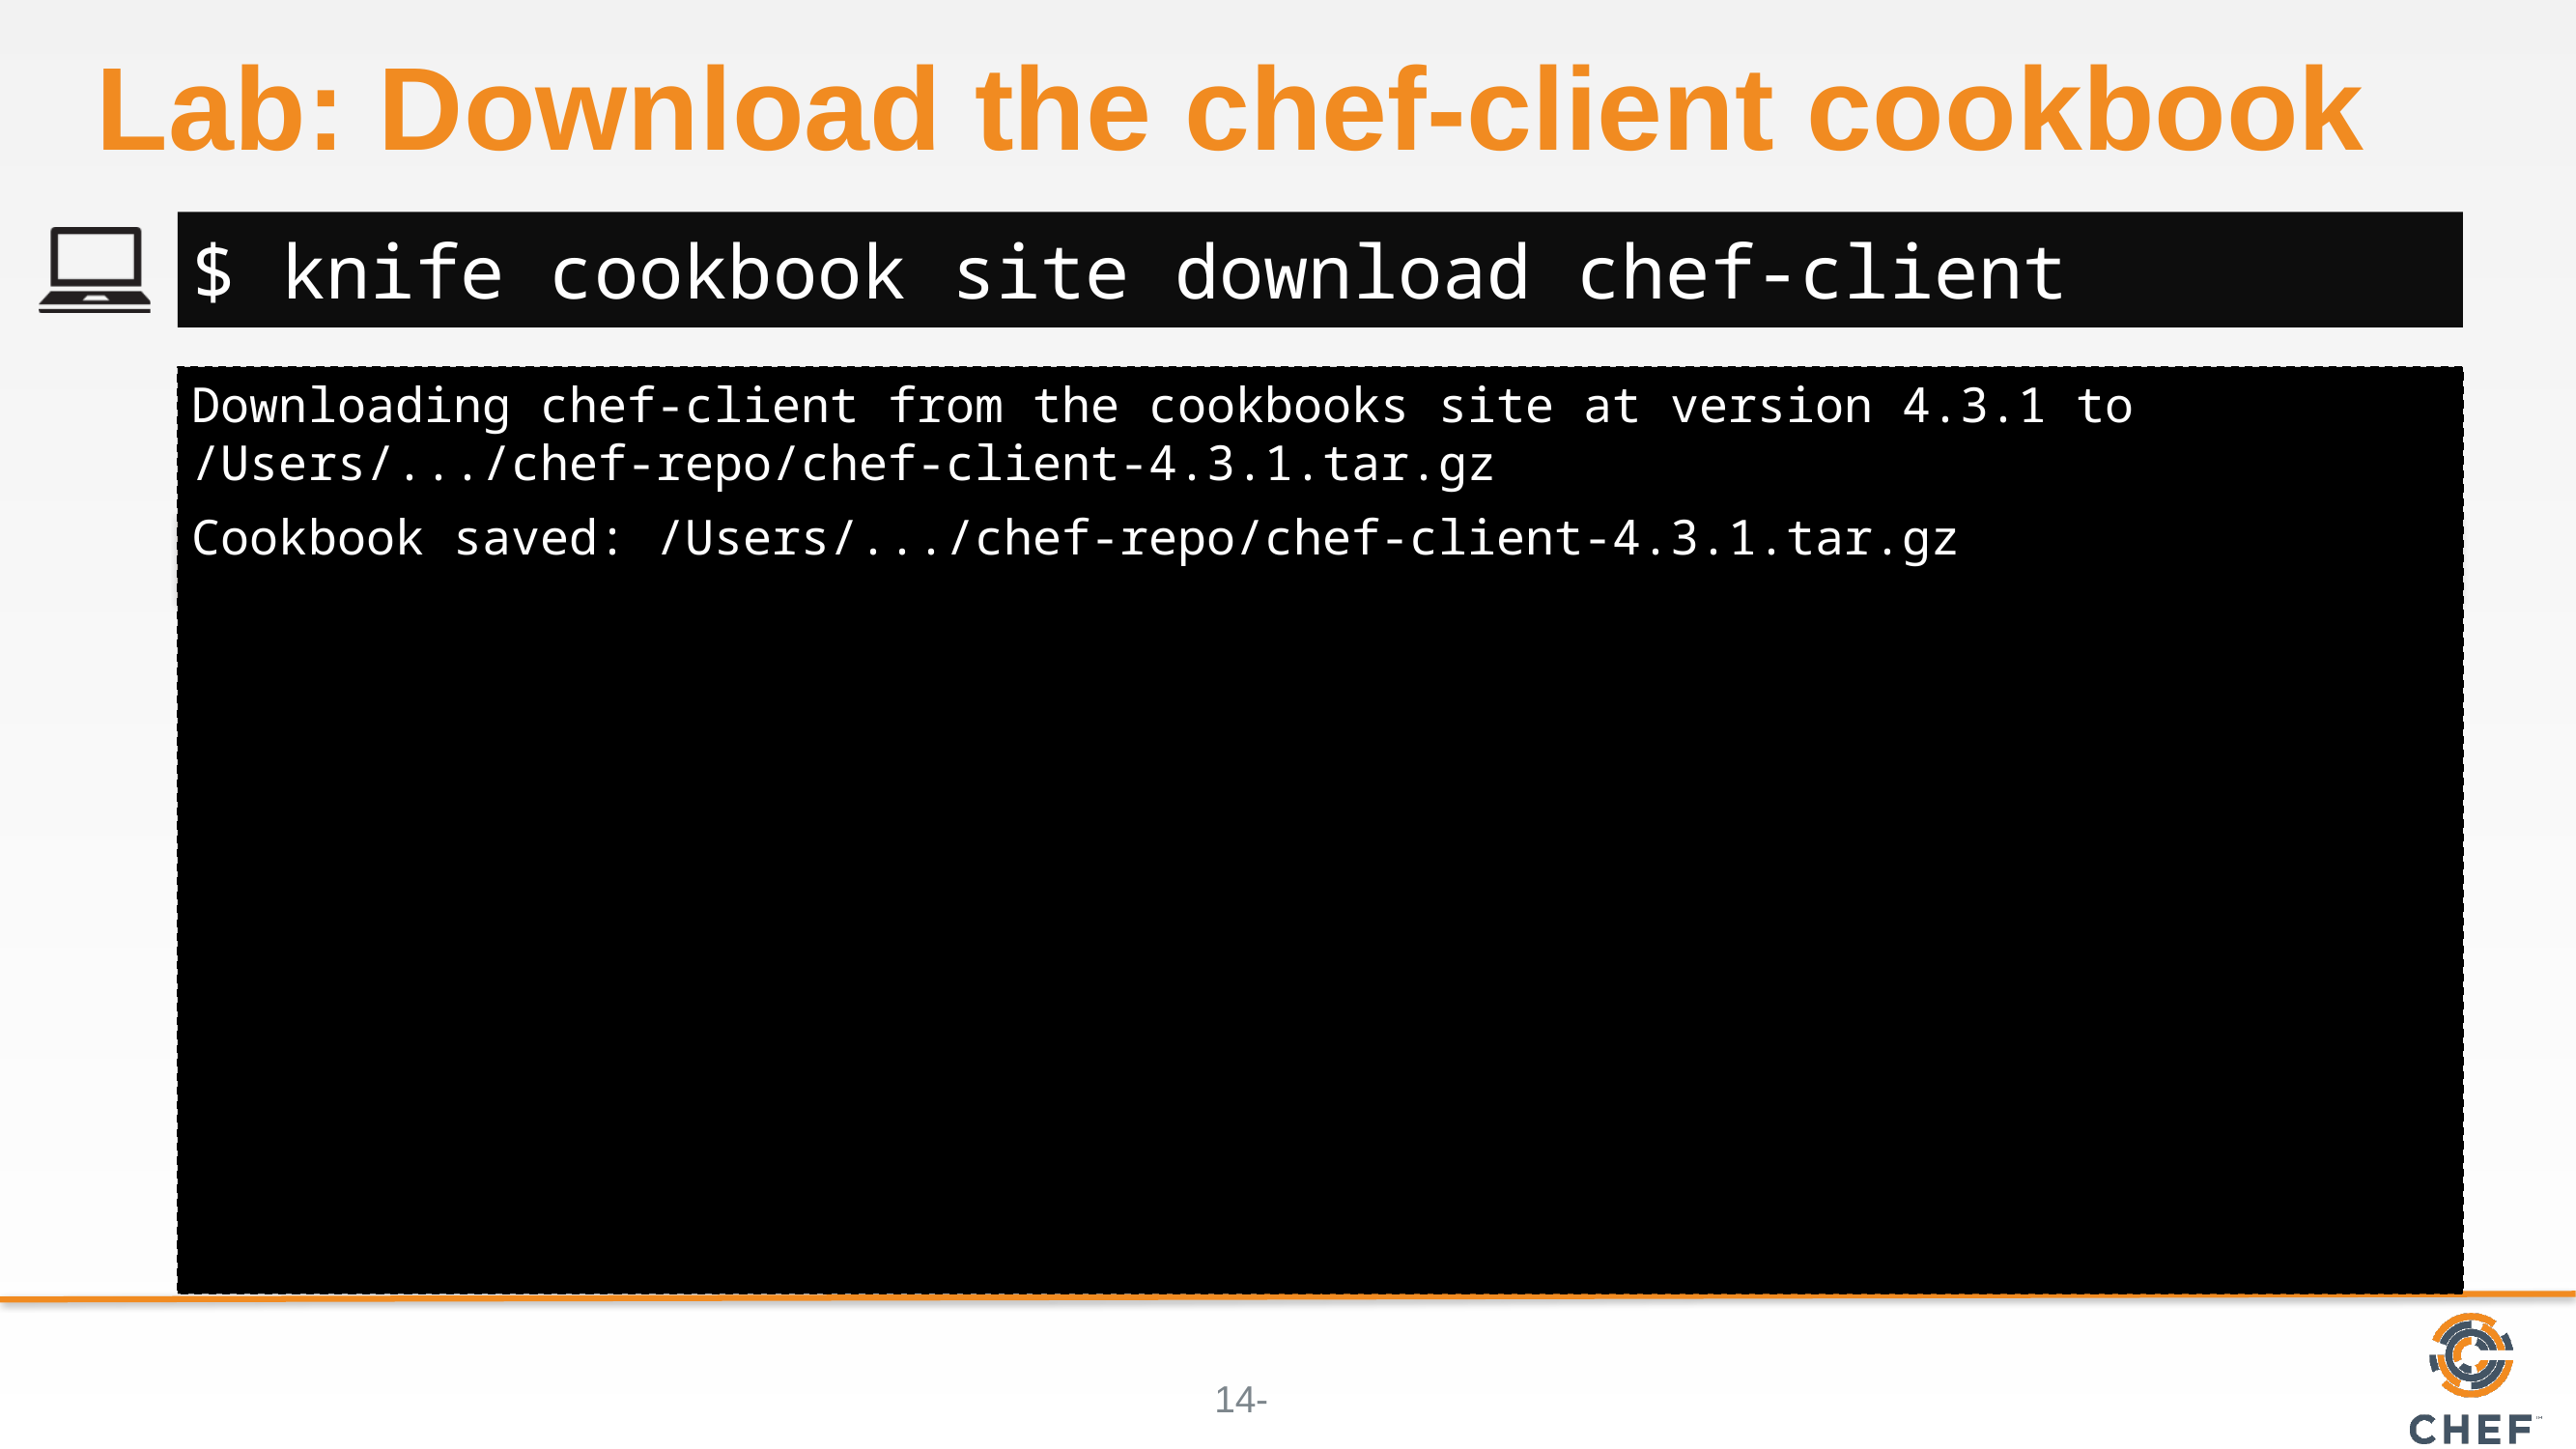

# Lab: Download the chef-client cookbook
$ knife cookbook site download chef-client
Downloading chef-client from the cookbooks site at version 4.3.1 to /Users/.../chef-repo/chef-client-4.3.1.tar.gz
Cookbook saved: /Users/.../chef-repo/chef-client-4.3.1.tar.gz